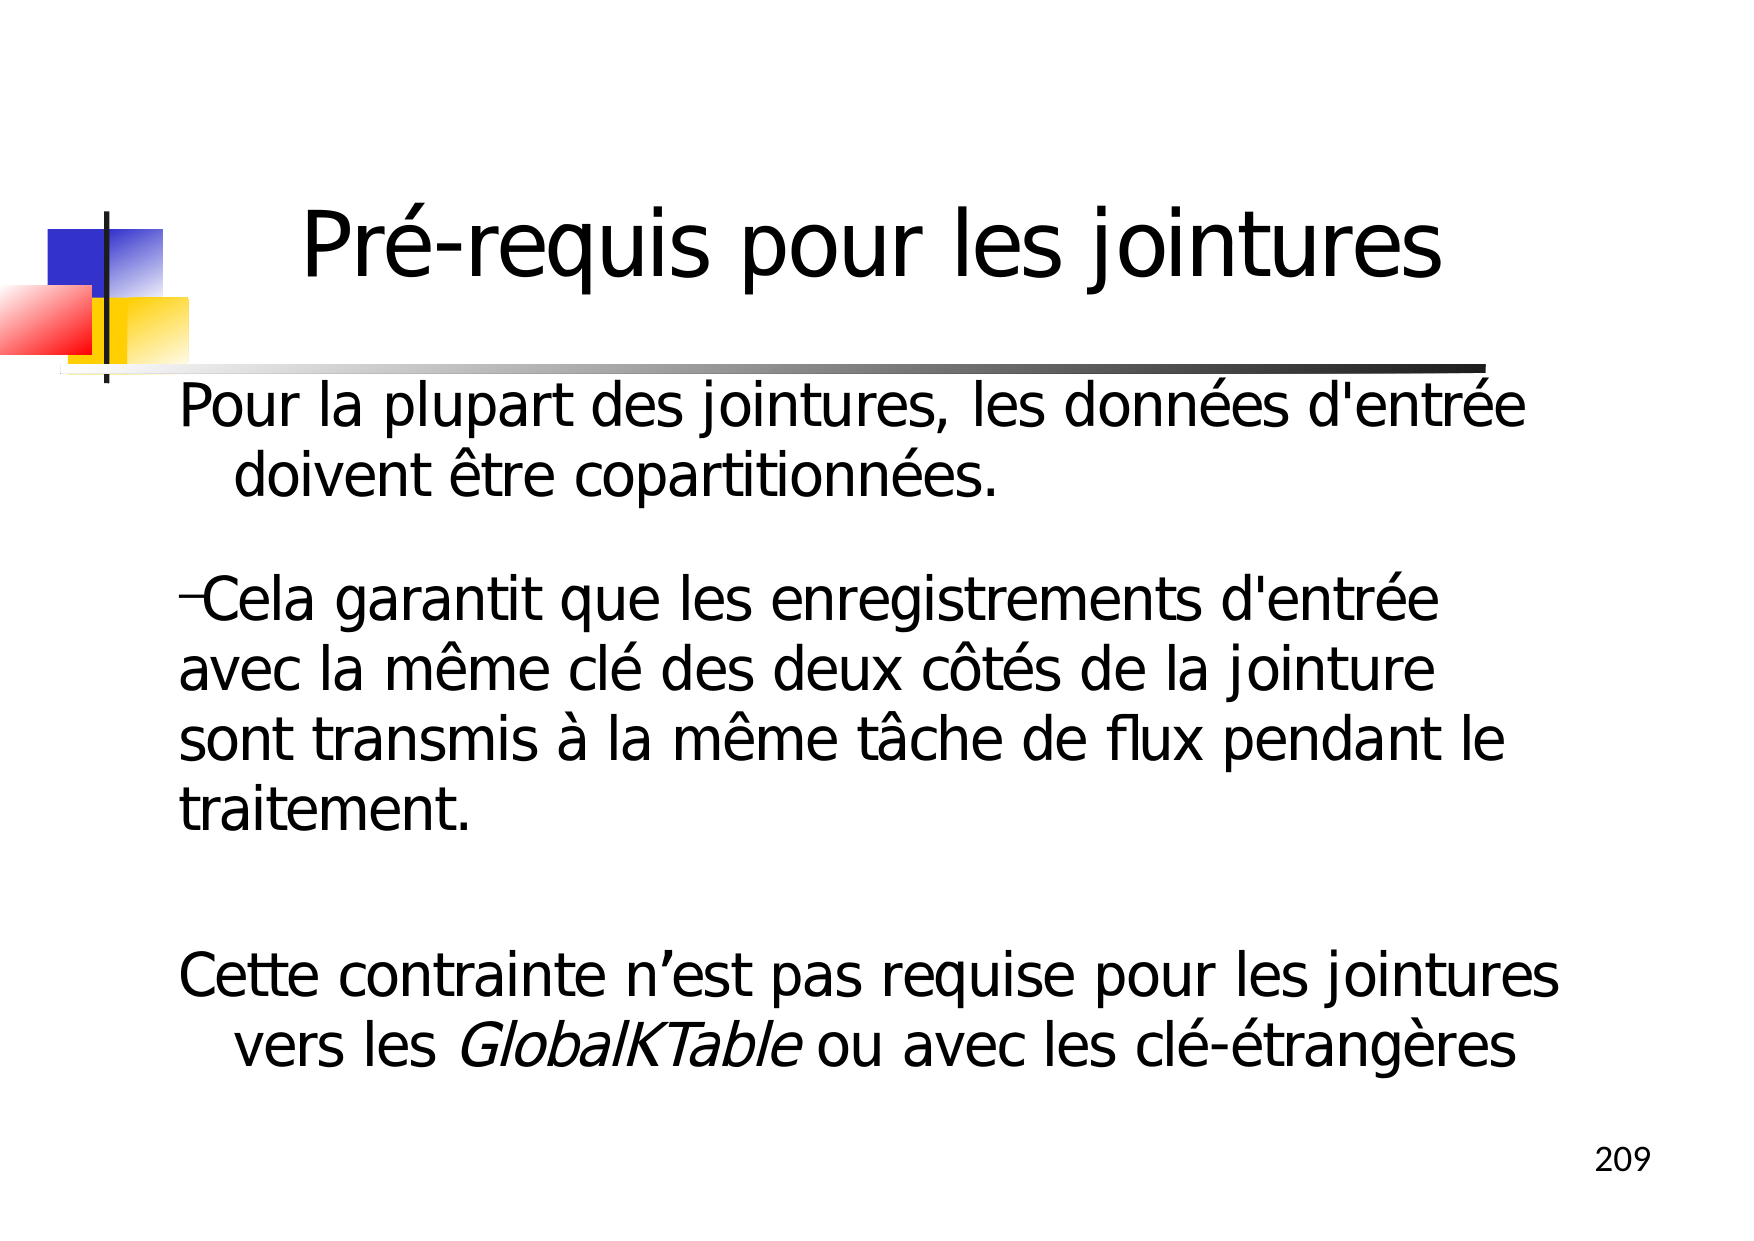

Pré-requis pour les jointures
Pour la plupart des jointures, les données d'entrée doivent être copartitionnées.
Cela garantit que les enregistrements d'entrée avec la même clé des deux côtés de la jointure sont transmis à la même tâche de flux pendant le traitement.

Cette contrainte n’est pas requise pour les jointures vers les GlobalKTable ou avec les clé-étrangères